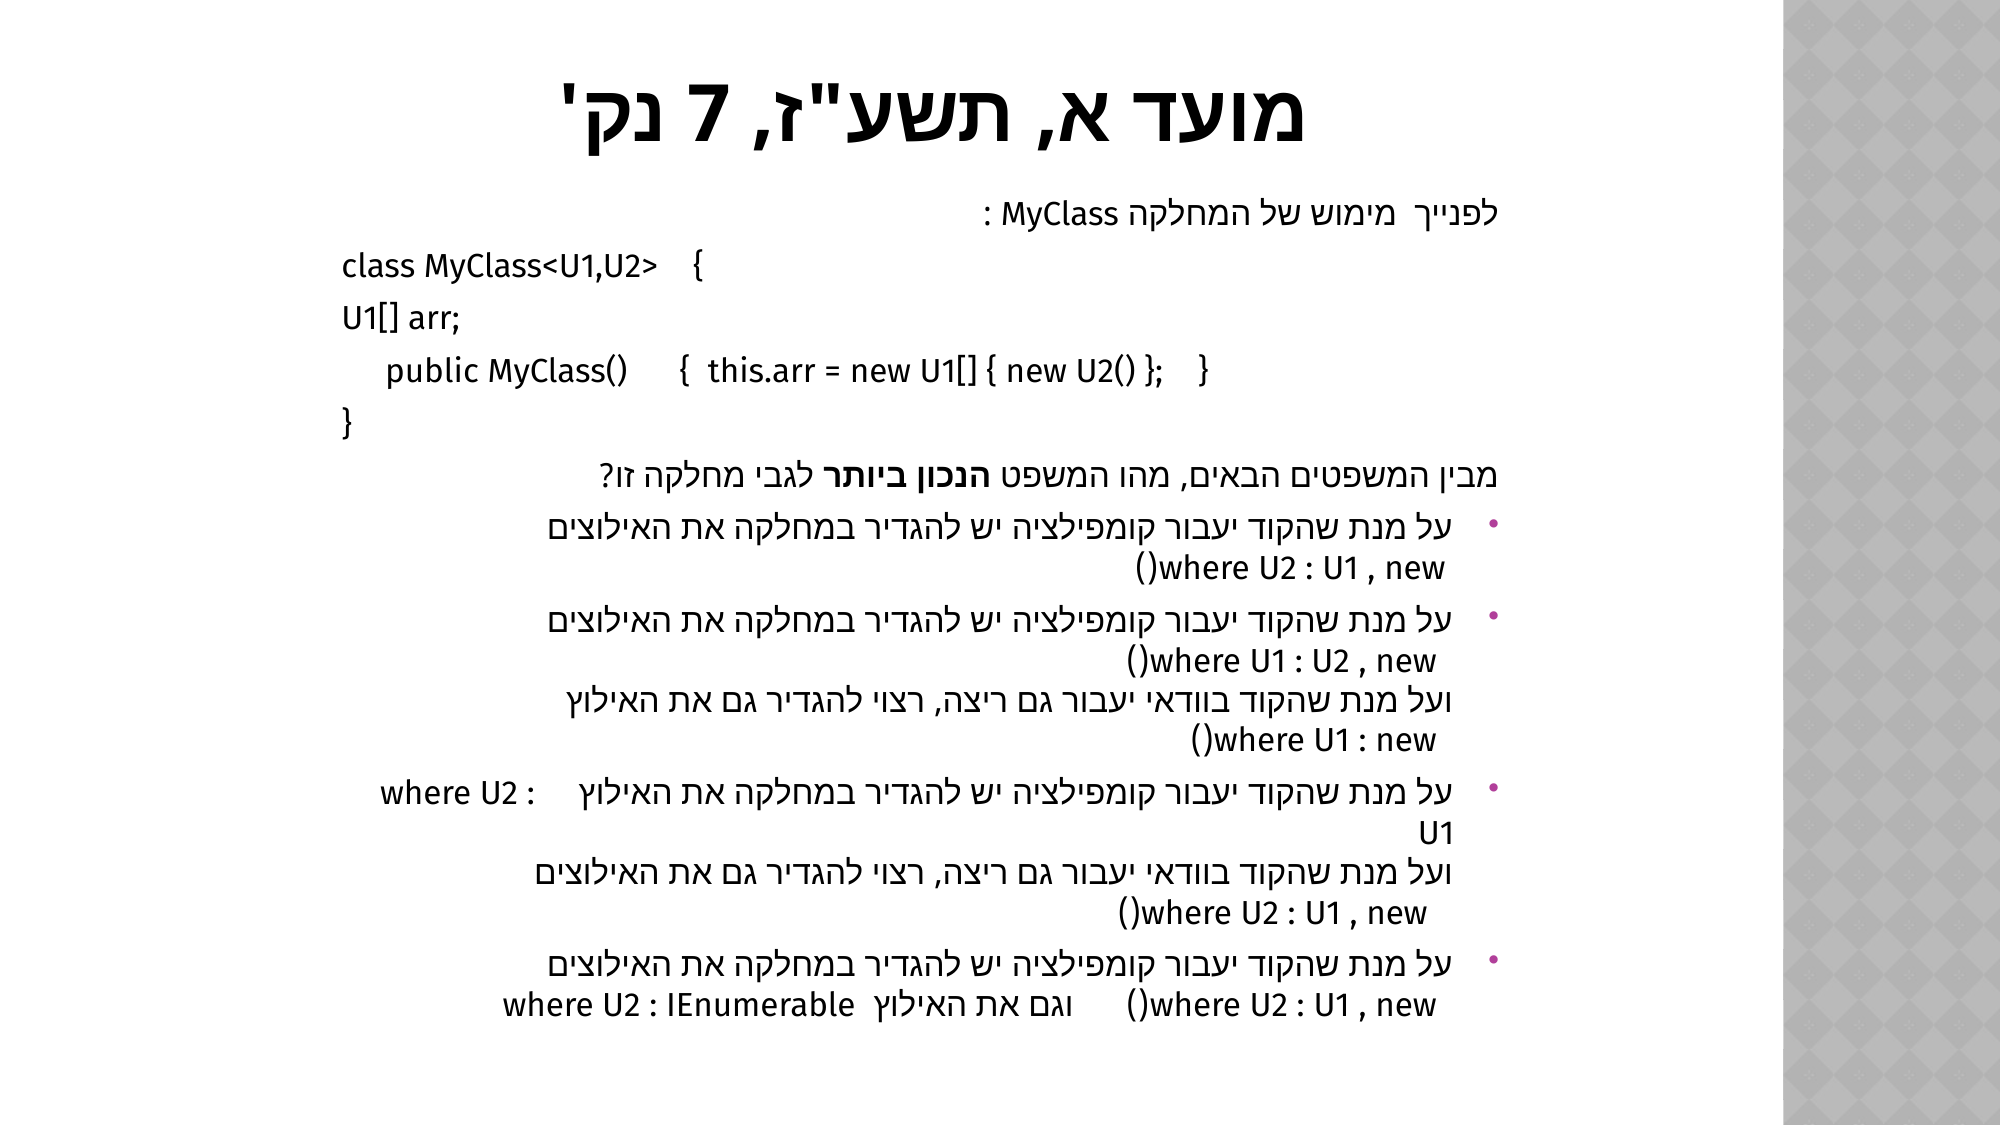

# מועד א, תשע"ז, 7 נק'
לפנייך  מימוש של המחלקה MyClass :
class MyClass<U1,U2>    {
U1[] arr;
     public MyClass()      {  this.arr = new U1[] { new U2() };    }
}
מבין המשפטים הבאים, מהו המשפט הנכון ביותר לגבי מחלקה זו?
על מנת שהקוד יעבור קומפילציה יש להגדיר במחלקה את האילוצים
 where U2 : U1 , new()
על מנת שהקוד יעבור קומפילציה יש להגדיר במחלקה את האילוצים
  where U1 : U2 , new()
ועל מנת שהקוד בוודאי יעבור גם ריצה, רצוי להגדיר גם את האילוץ
  where U1 : new()
על מנת שהקוד יעבור קומפילציה יש להגדיר במחלקה את האילוץ     where U2 : U1
ועל מנת שהקוד בוודאי יעבור גם ריצה, רצוי להגדיר גם את האילוצים
   where U2 : U1 , new()
על מנת שהקוד יעבור קומפילציה יש להגדיר במחלקה את האילוצים
  where U2 : U1 , new()      וגם את האילוץ  where U2 : IEnumerable